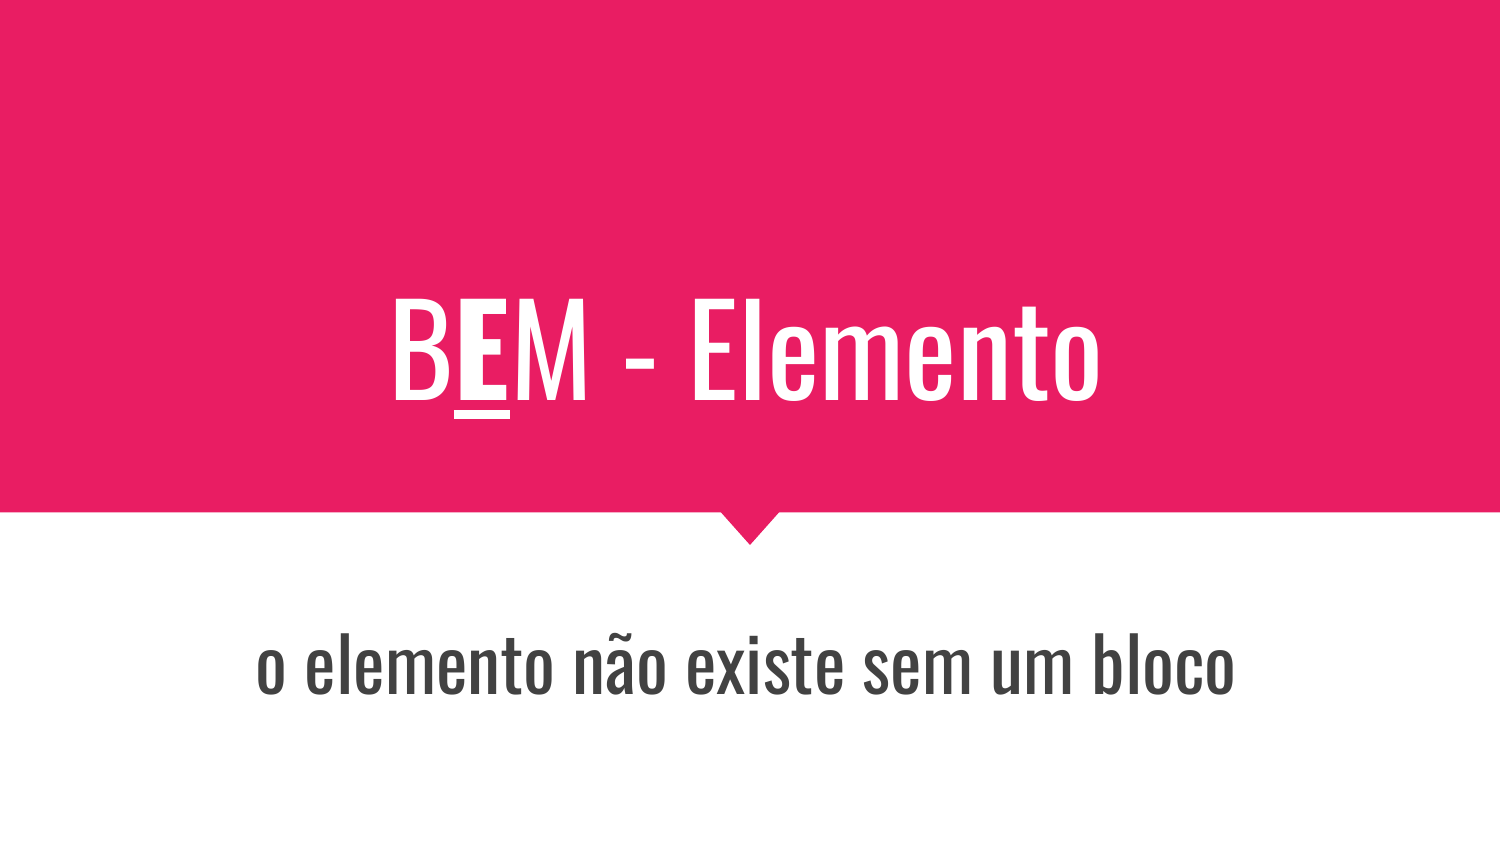

# BEM - Elemento
o elemento não existe sem um bloco